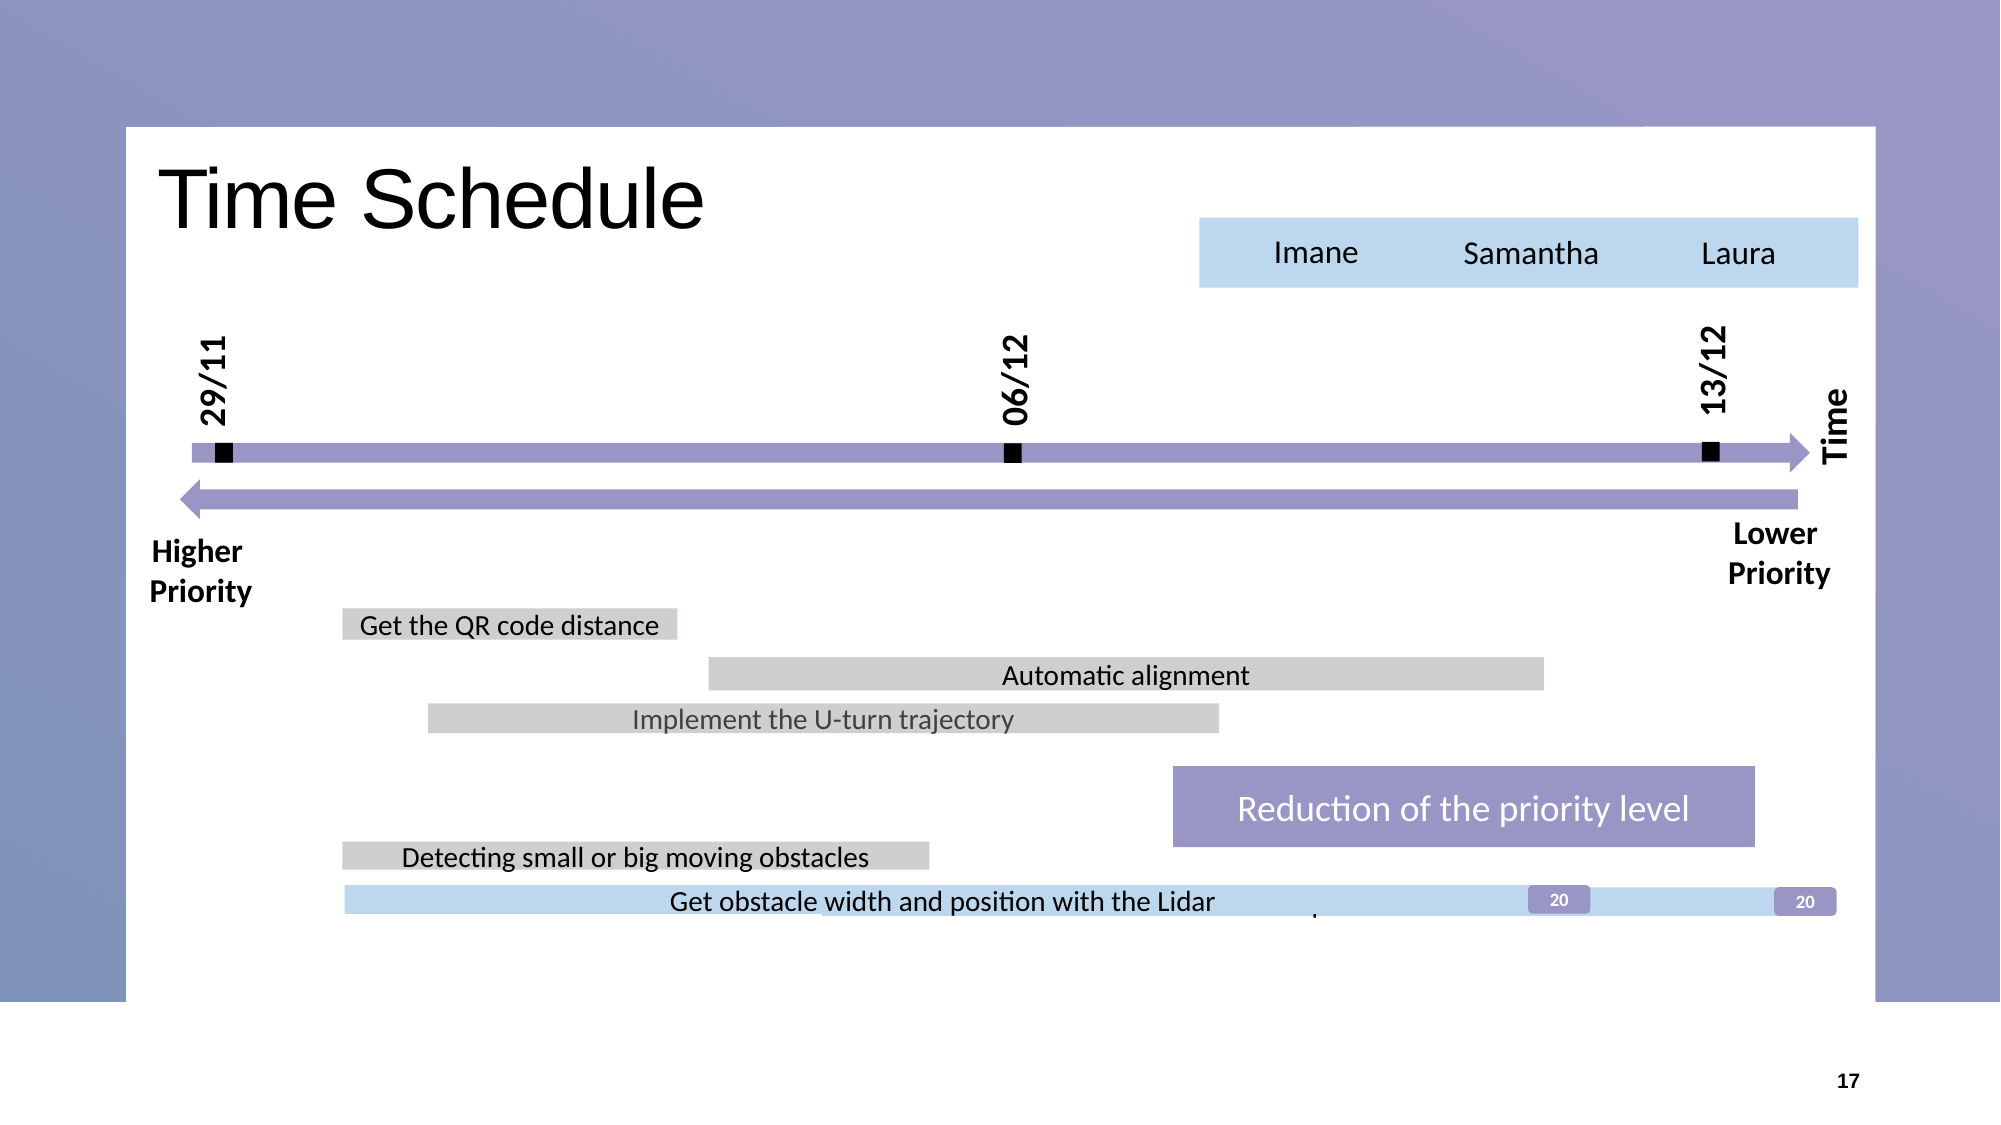

# Time Schedule

Imane
Samantha
Laura
29/11

13/12
Time

06/12

Lower Priority
Higher Priority
Get the QR code distance
Automatic alignment
Implement the U-turn trajectory
Reduction of the priority level
Detecting small or big moving obstacles
20
Get obstacle width and position with the Lidar
20
Get obstacle width and position with the Lidar
17